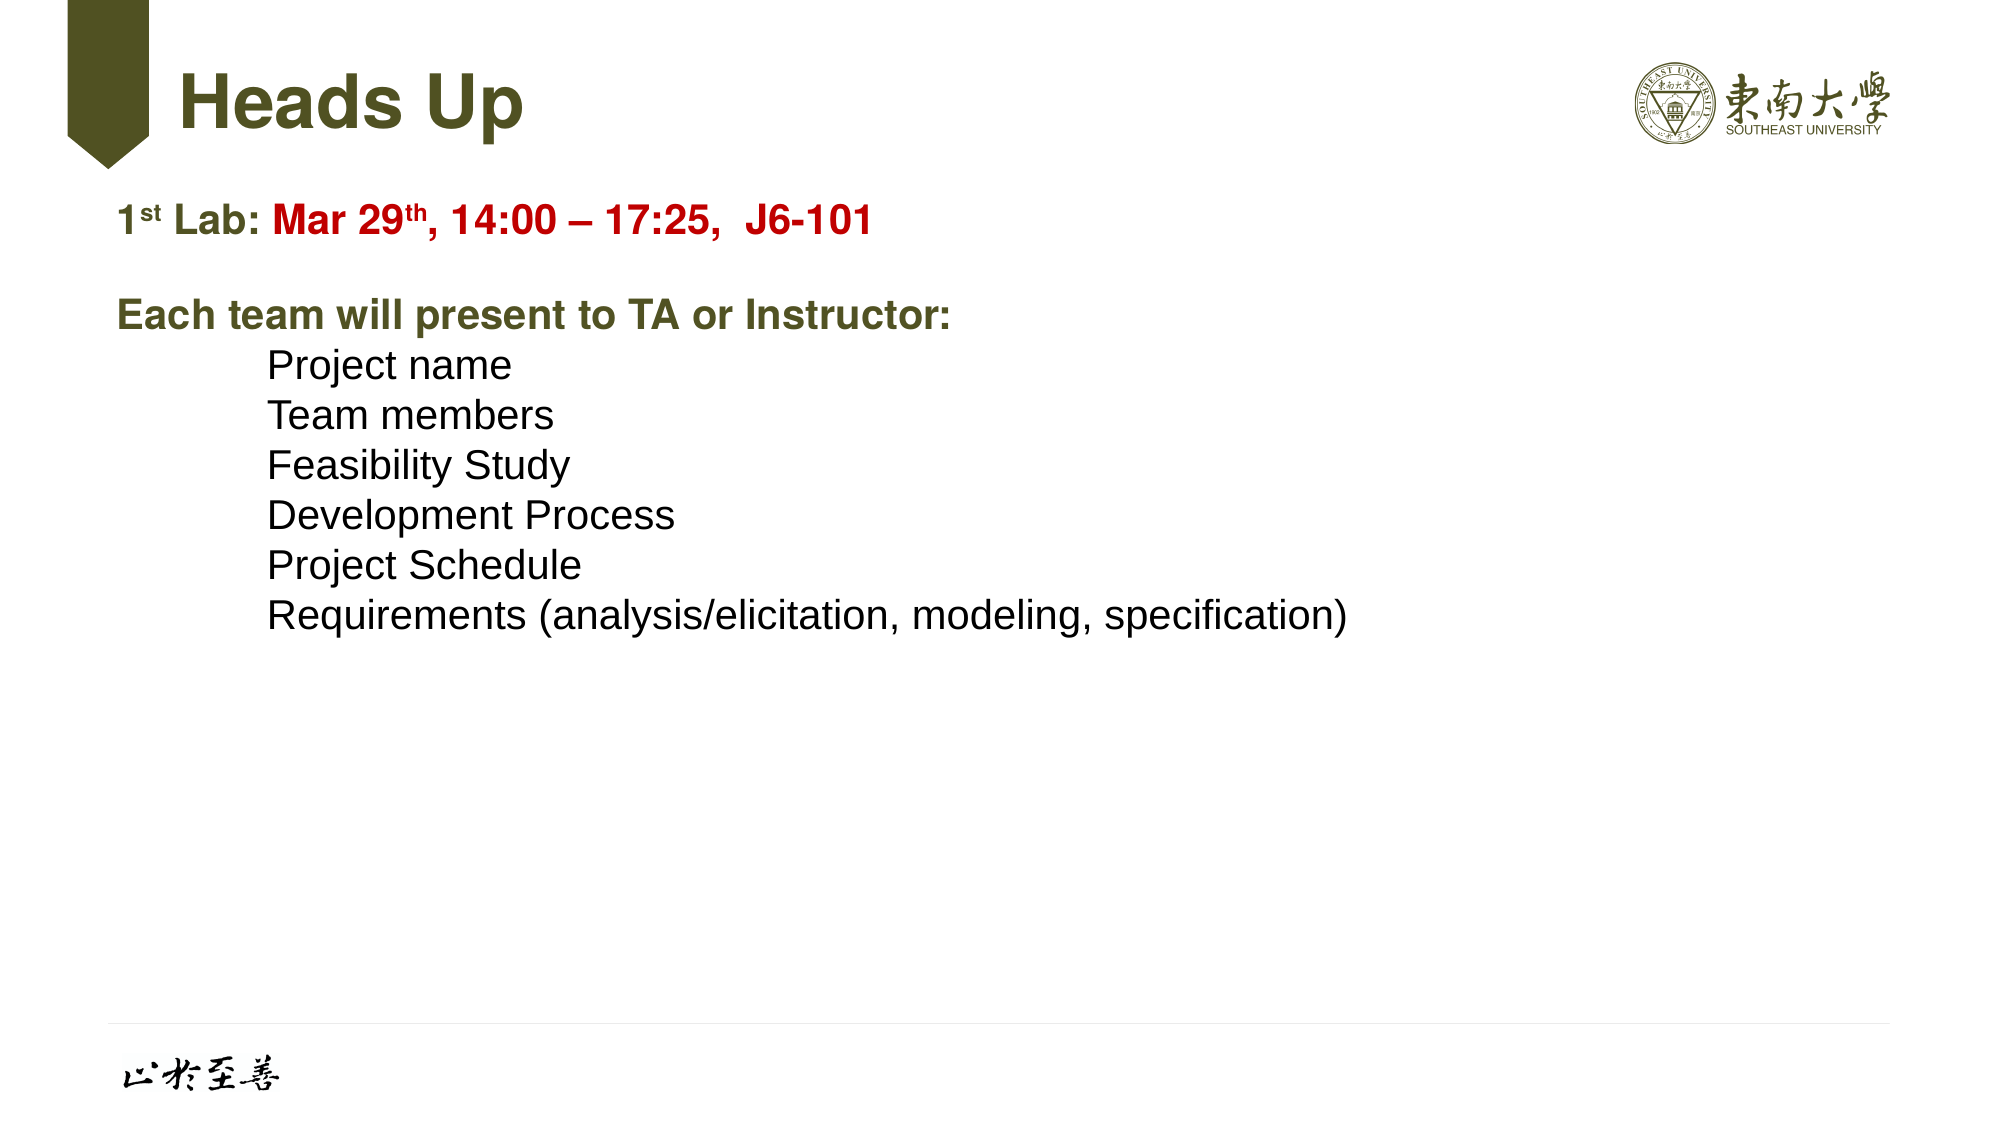

# Heads Up
1st Lab: Mar 29th, 14:00 – 17:25,  J6-101
Each team will present to TA or Instructor:
	Project name
	Team members
	Feasibility Study
	Development Process
	Project Schedule
	Requirements (analysis/elicitation, modeling, specification)
3